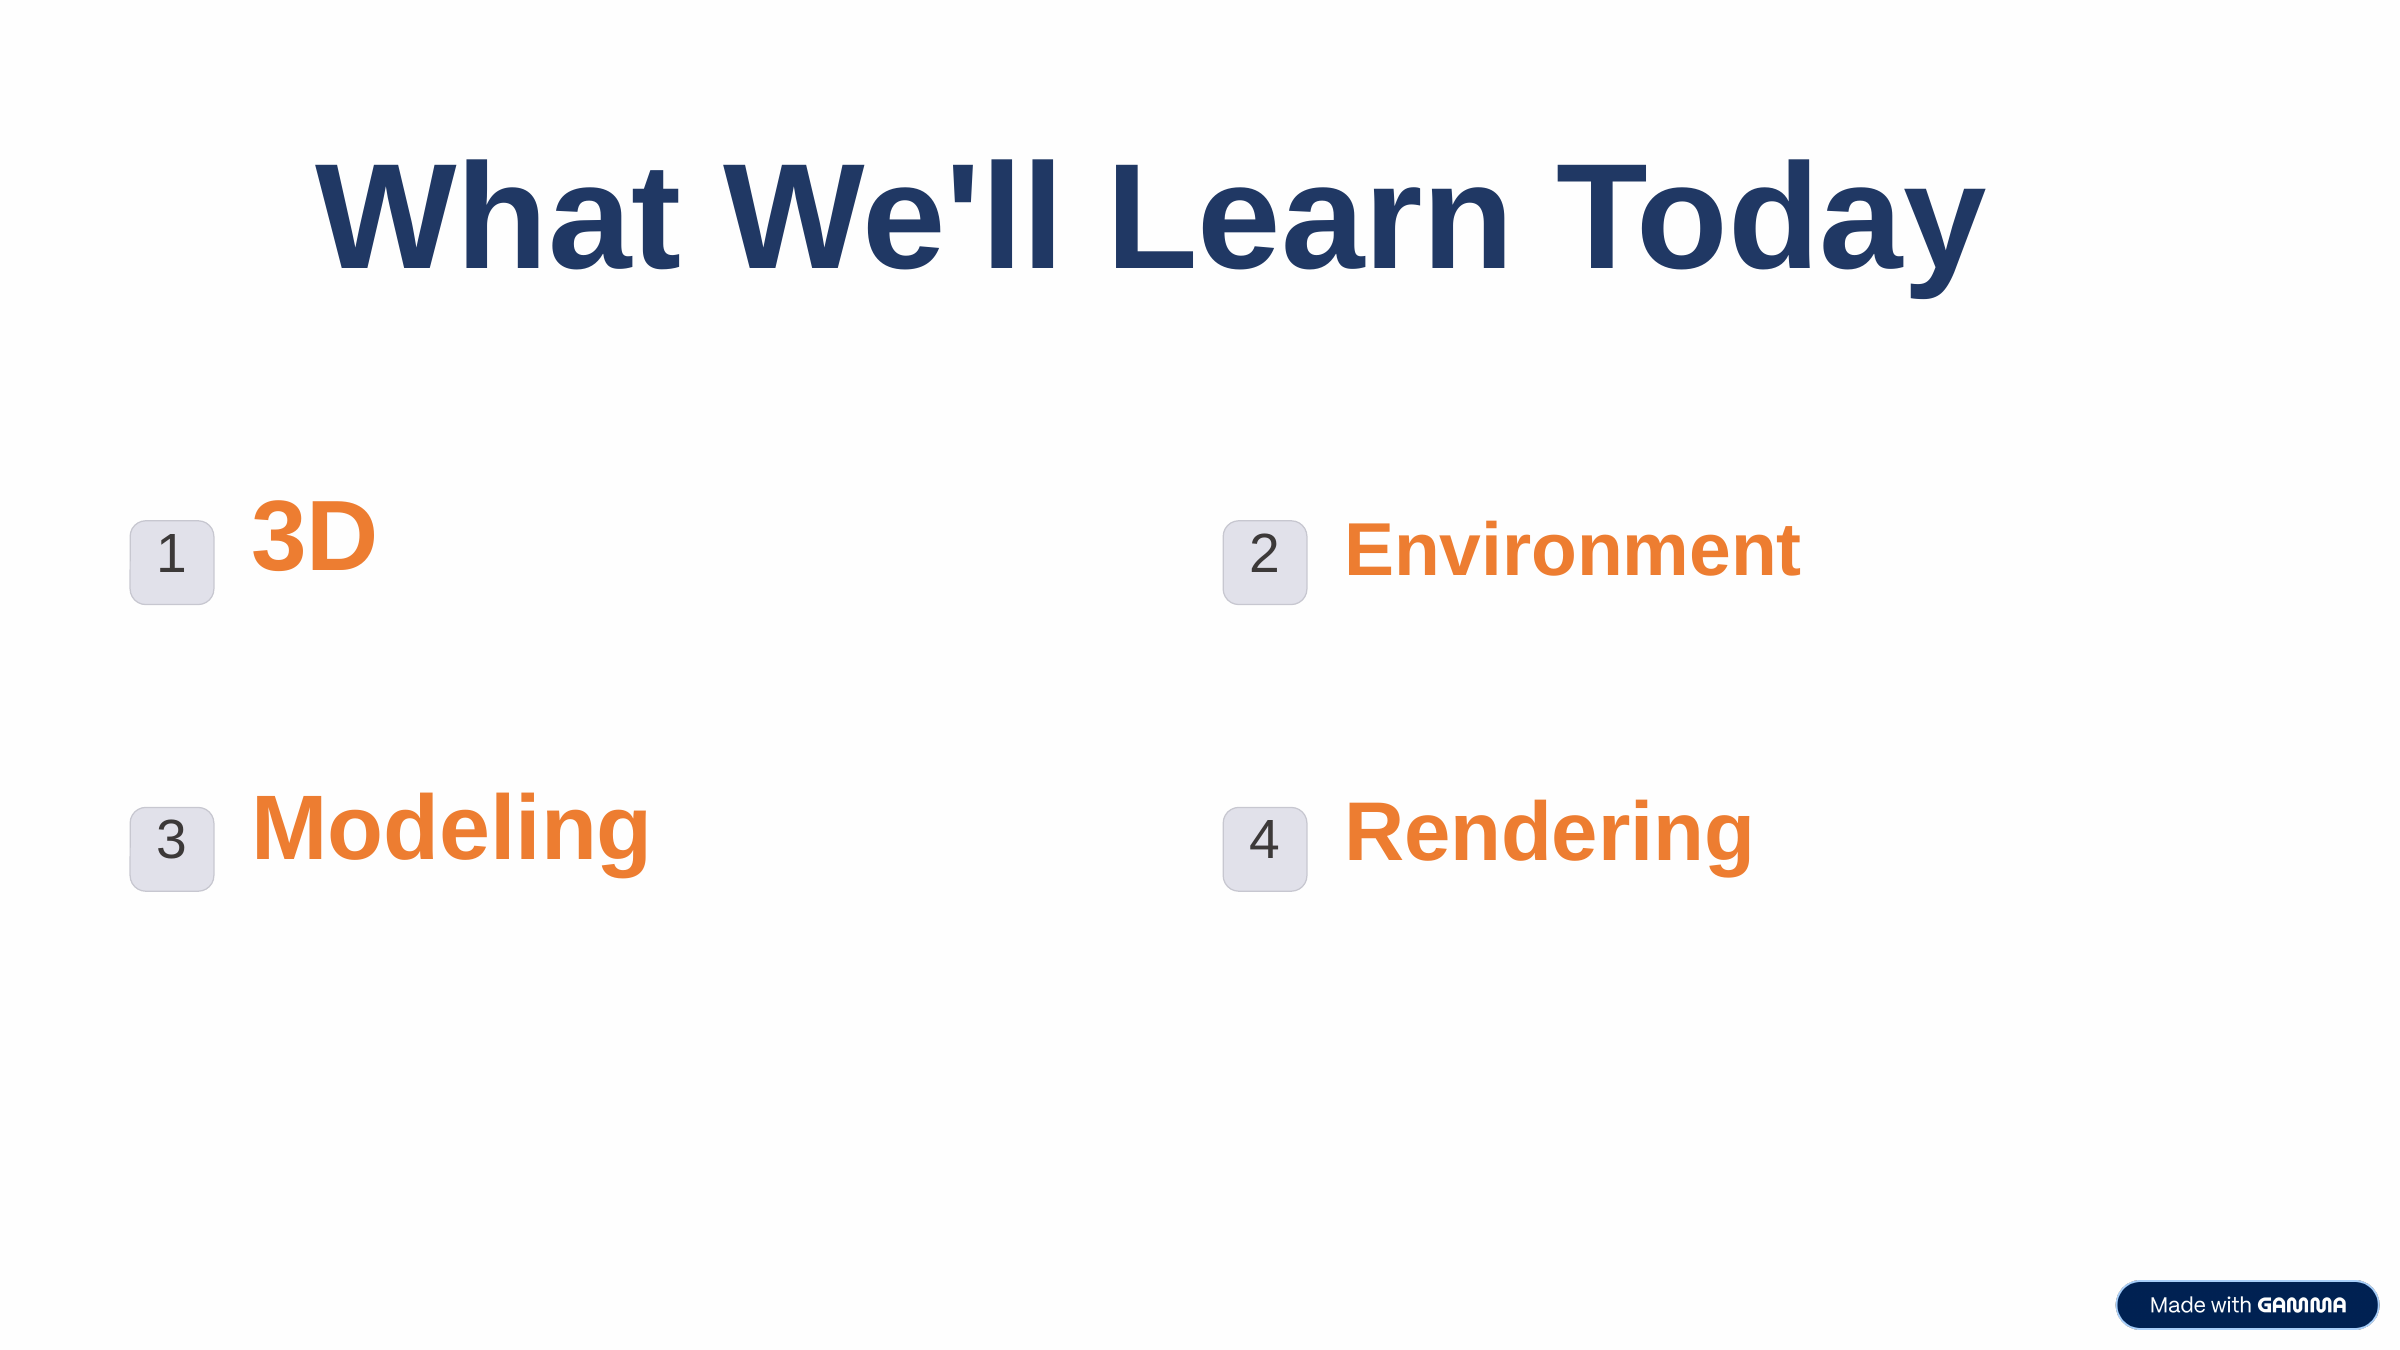

What We'll Learn Today

1
2
Environment
3D

3
4
Modeling
Rendering